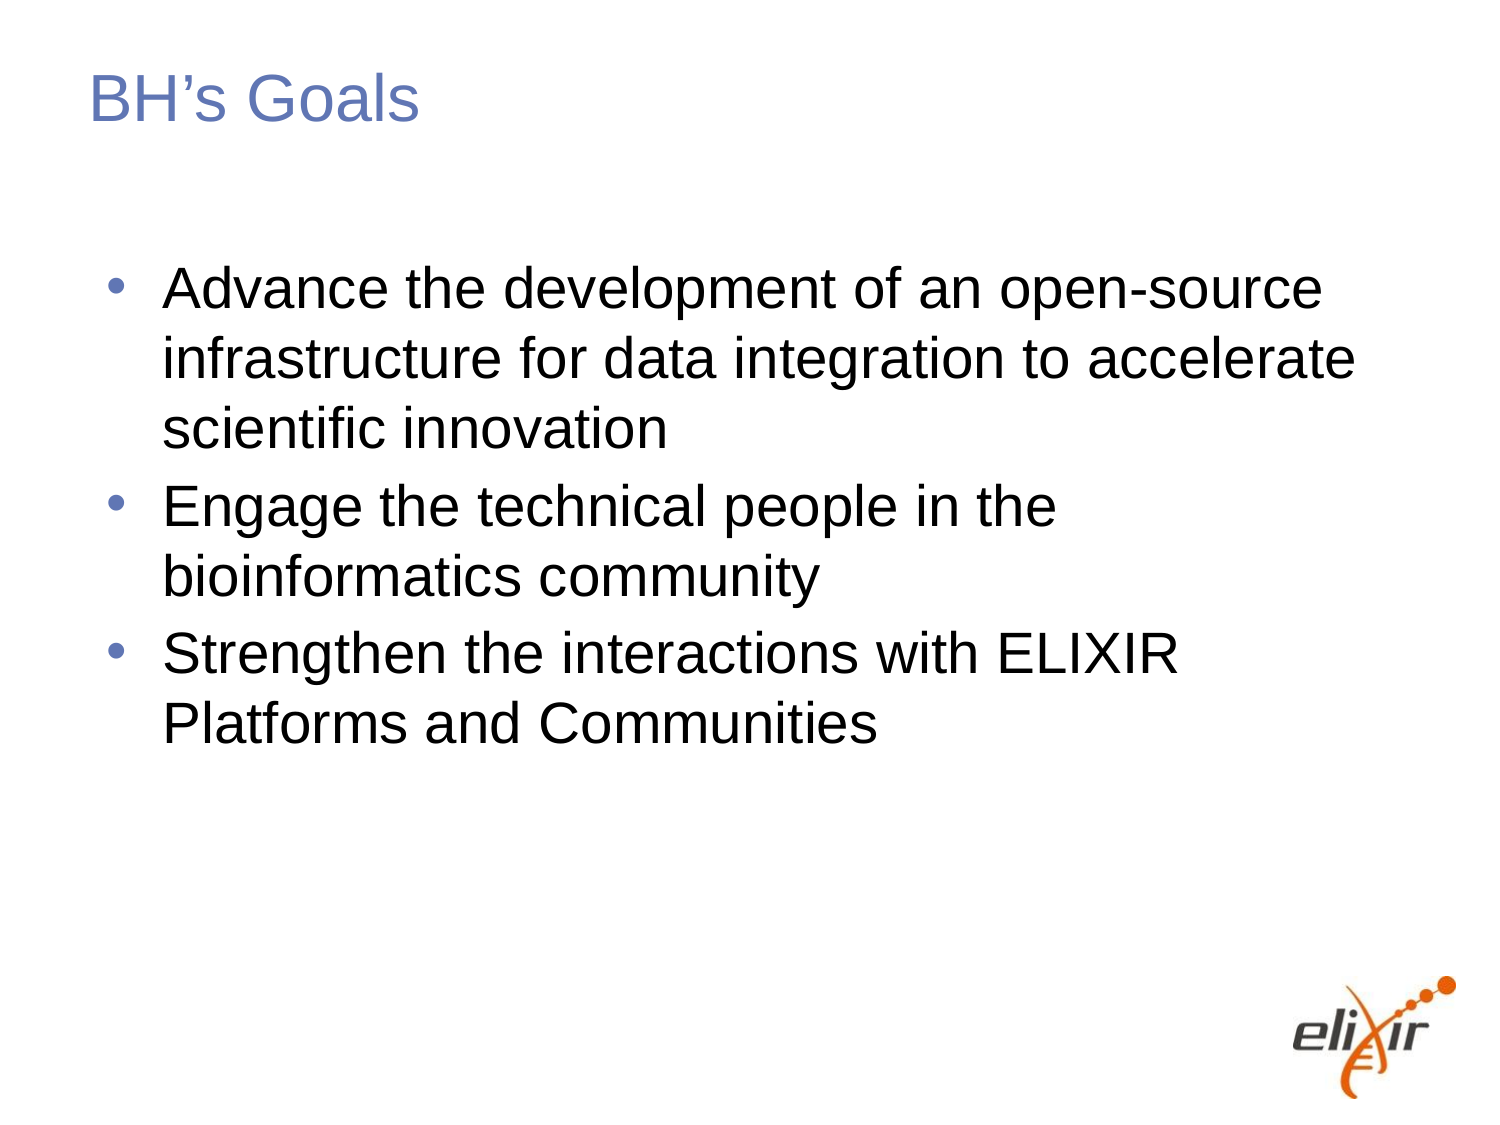

# BH’s Goals
Advance the development of an open-source infrastructure for data integration to accelerate scientific innovation
Engage the technical people in the bioinformatics community
Strengthen the interactions with ELIXIR Platforms and Communities